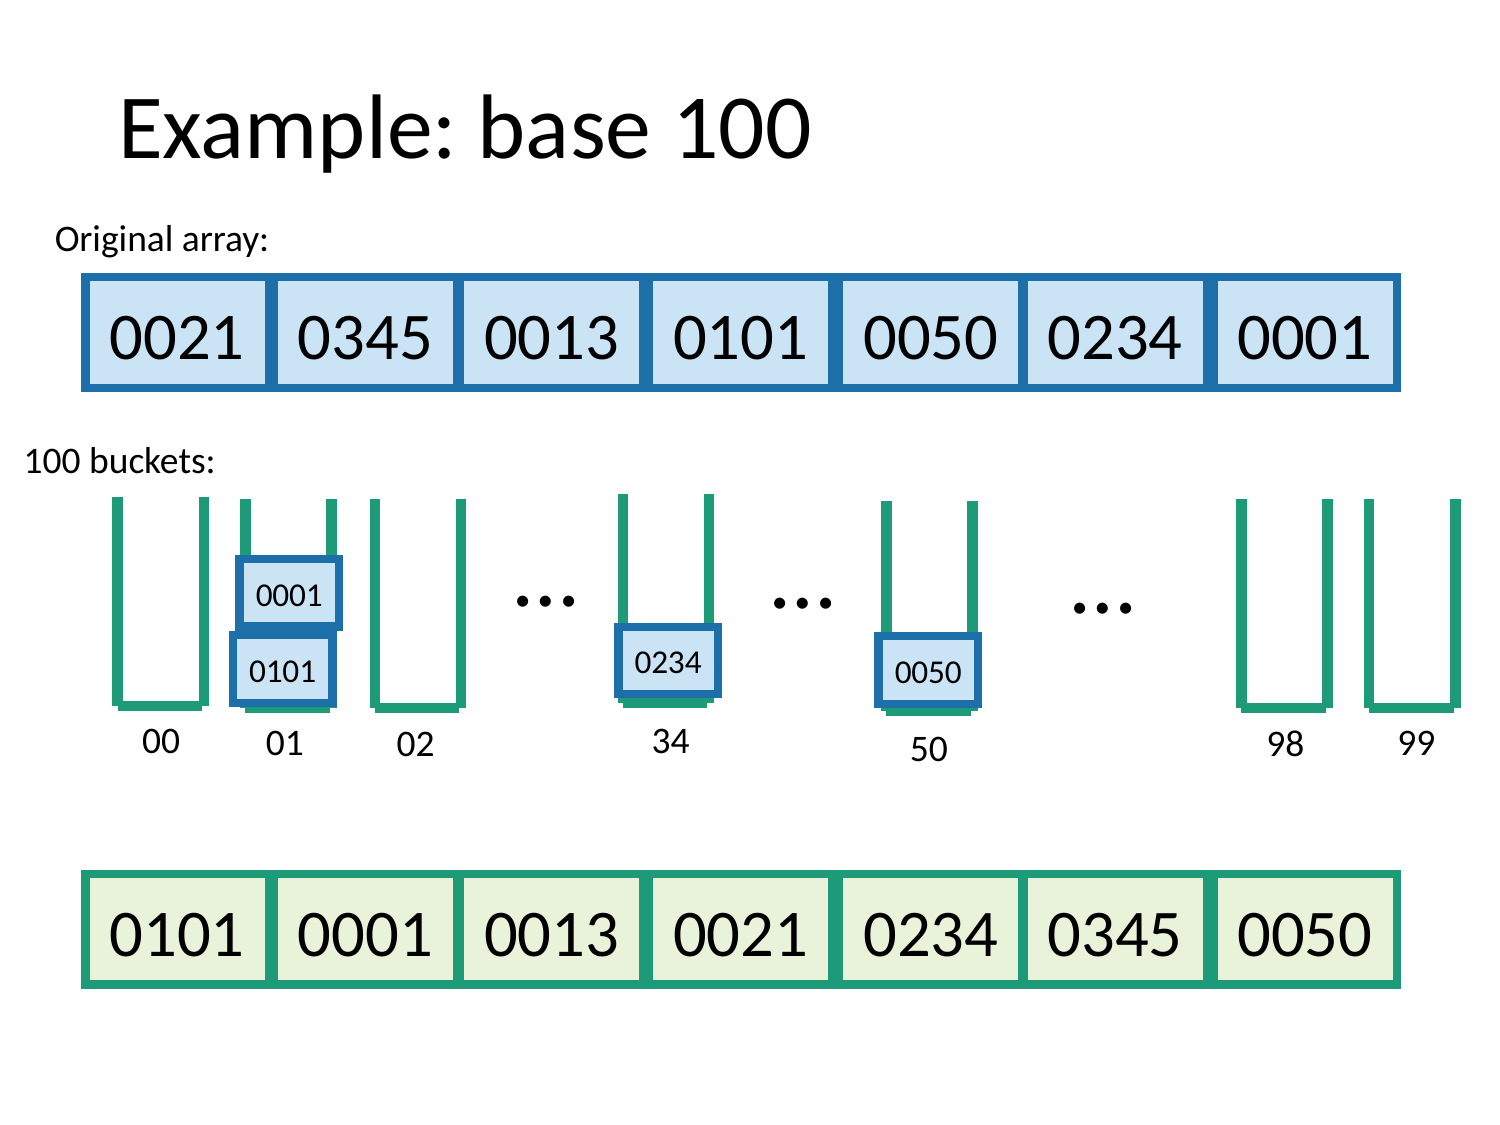

# Example: base 100
Original array:
0021
0345
0013
0101
0050
0234
0001
100 buckets:
…
…
…
00
34
01
99
02
98
50
0001
0234
0101
0050
0101
0001
0013
0021
0234
0345
0050